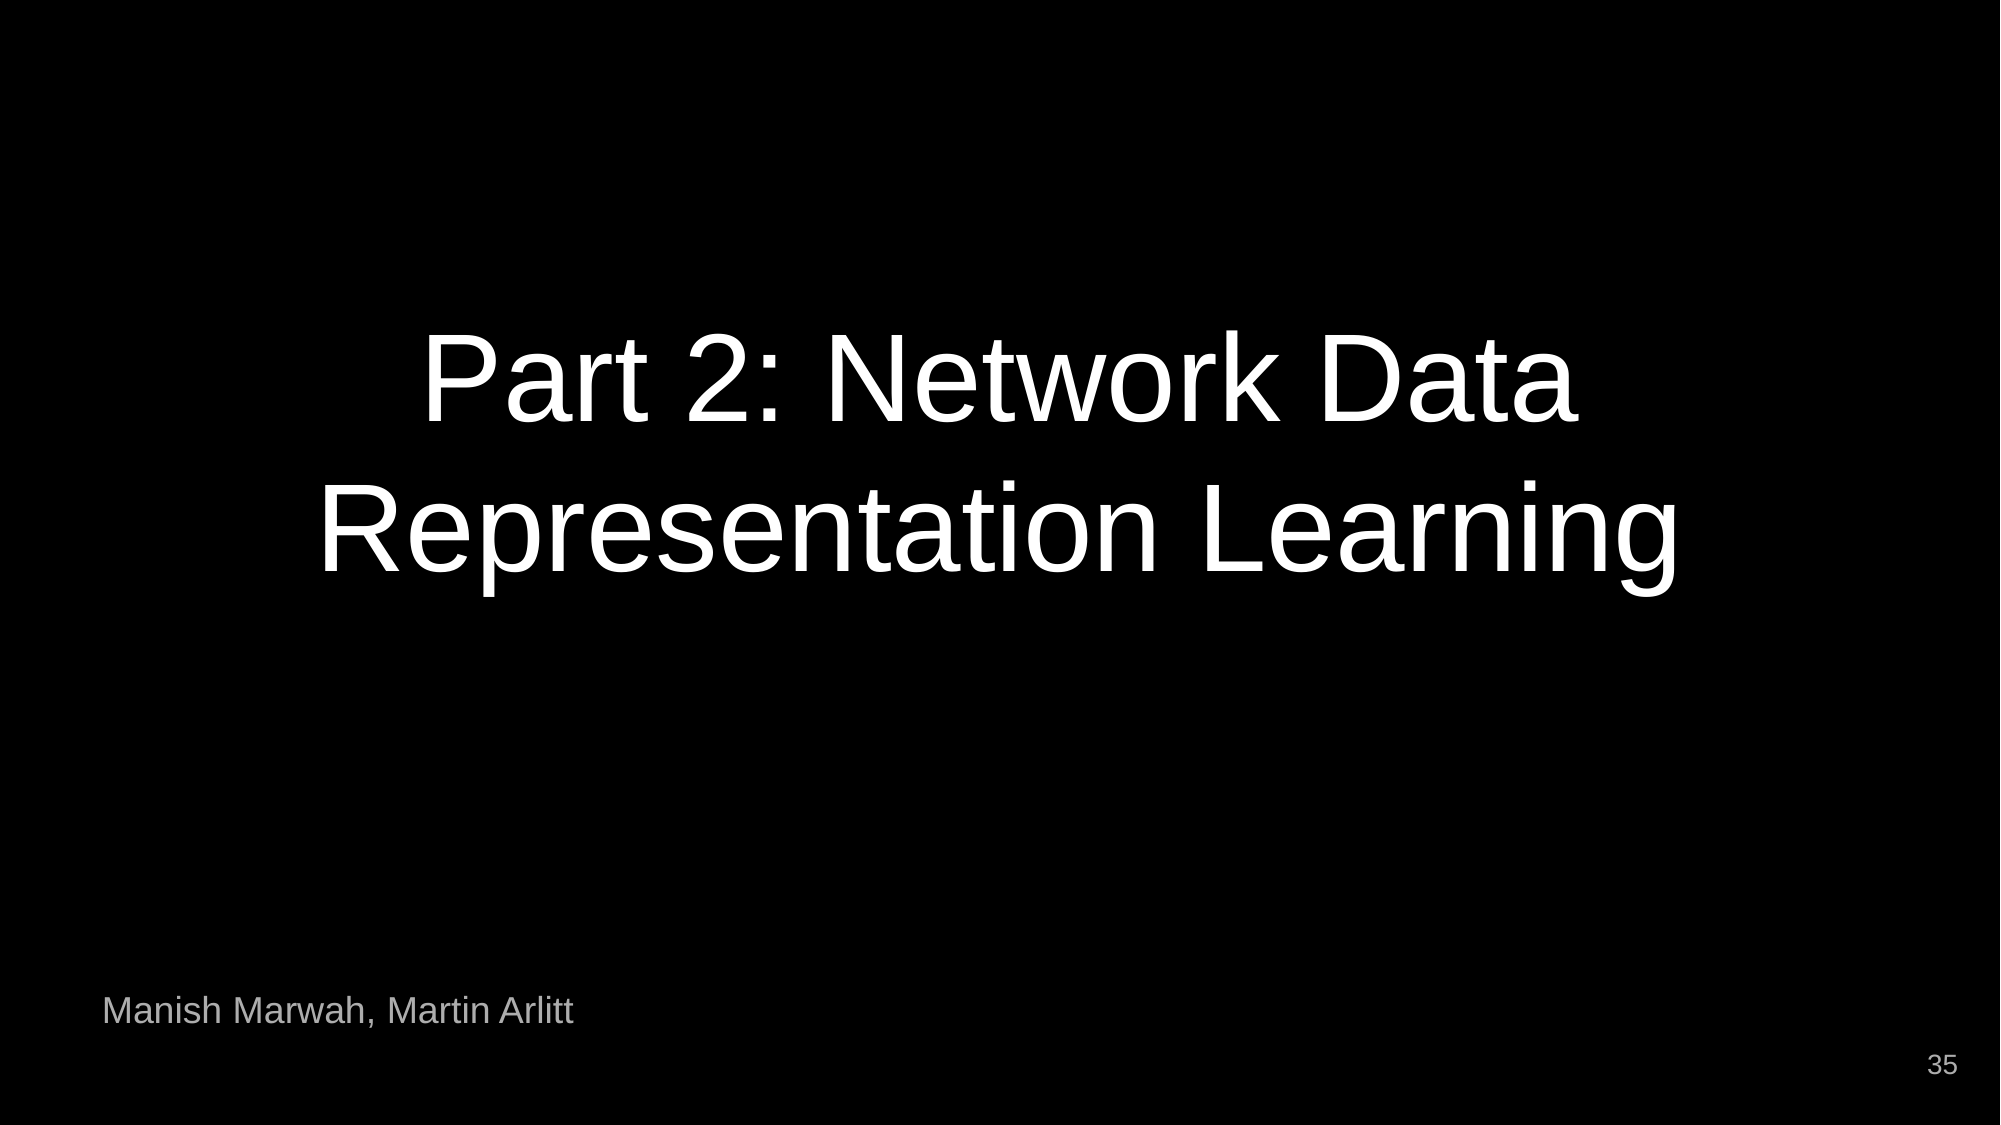

# Part 2: Network Data Representation Learning

Manish Marwah, Martin Arlitt

35